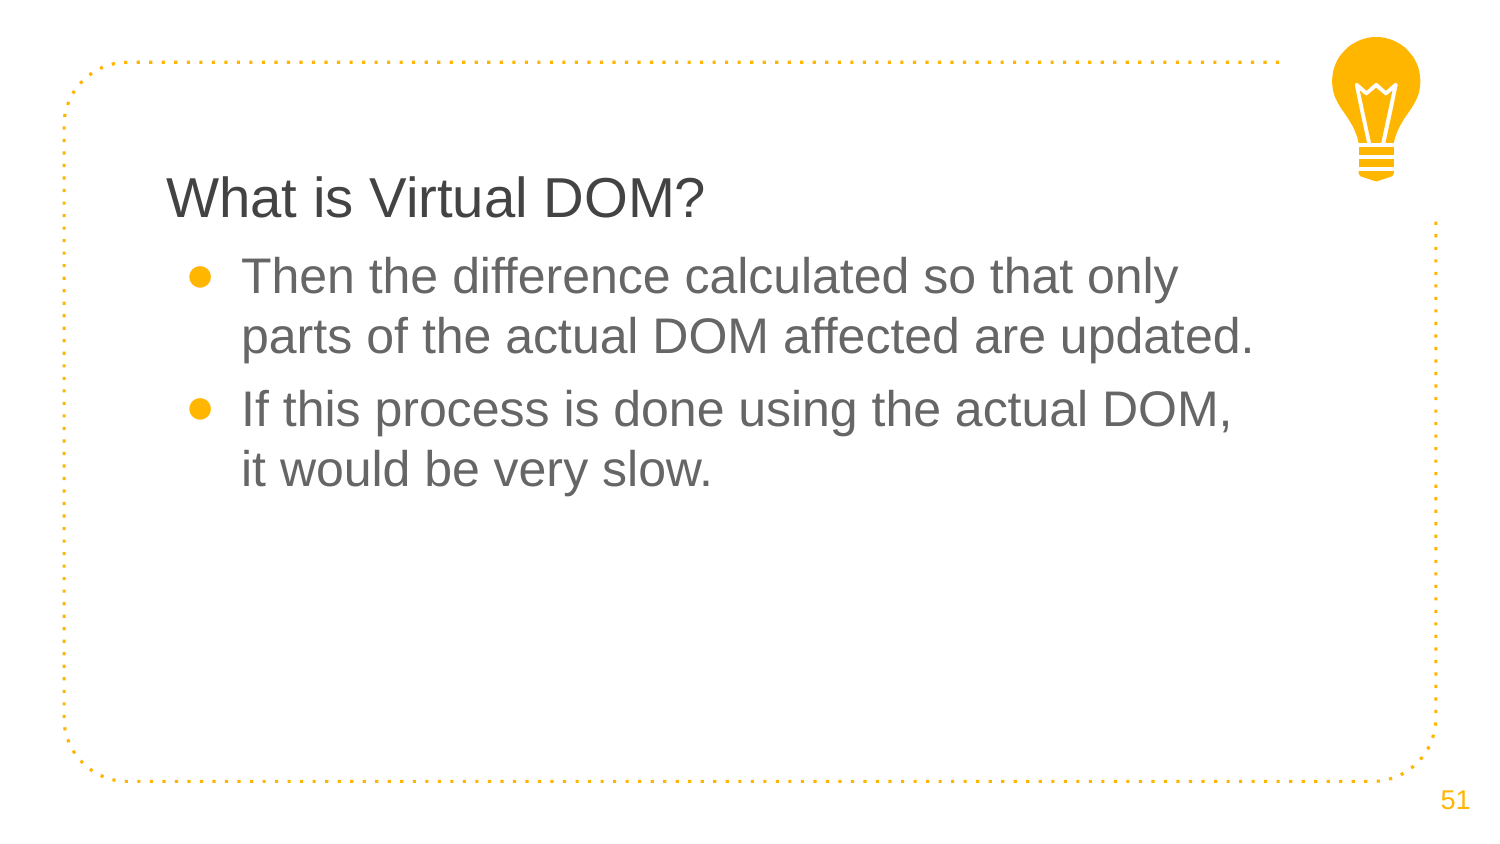

# What is Virtual DOM?
Then the difference calculated so that only parts of the actual DOM affected are updated.
If this process is done using the actual DOM, it would be very slow.
51